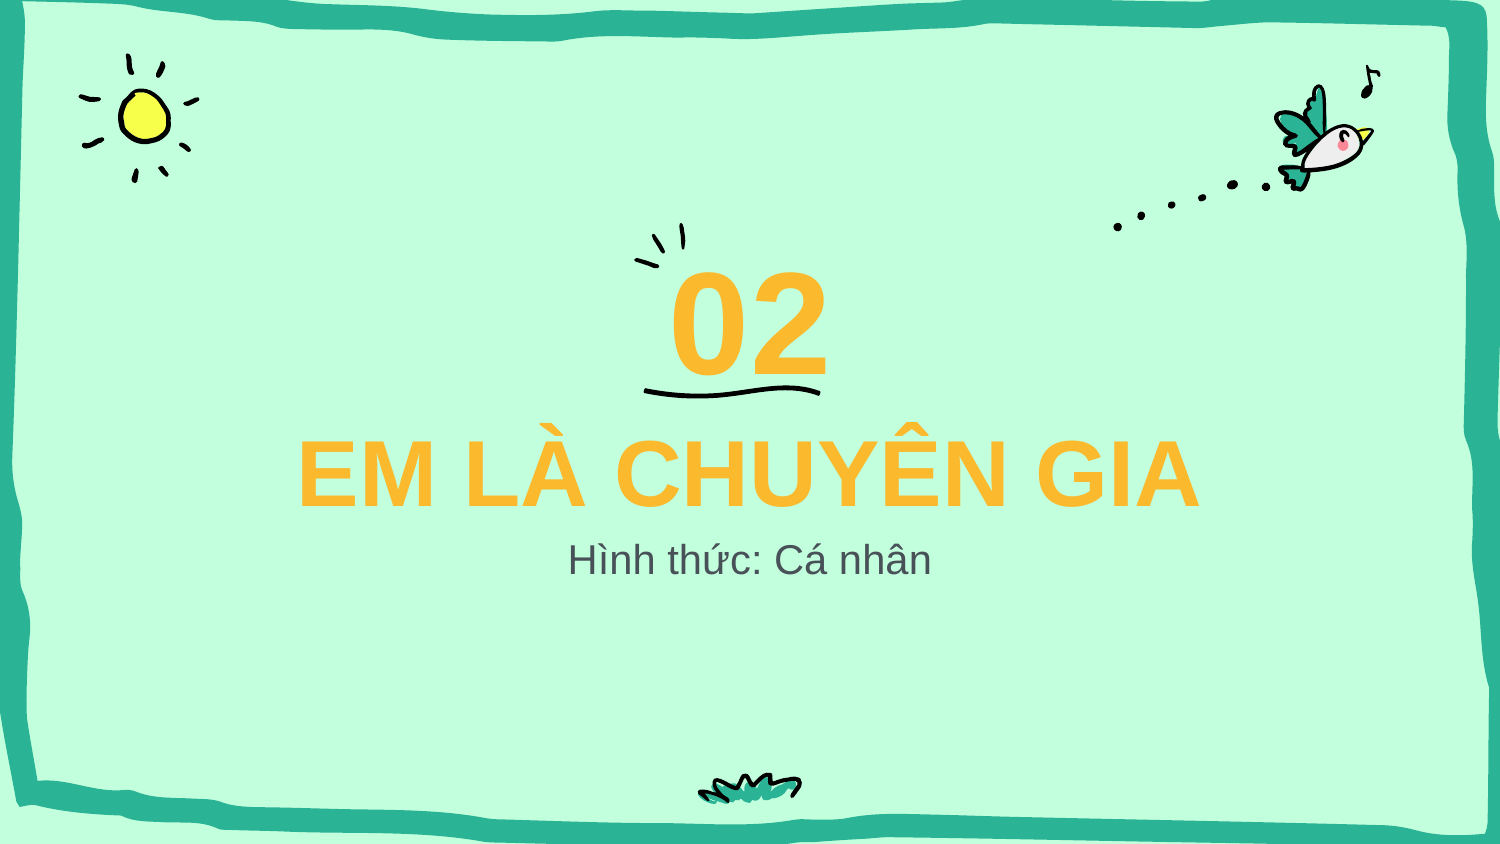

02

# EM LÀ CHUYÊN GIA
Hình thức: Cá nhân